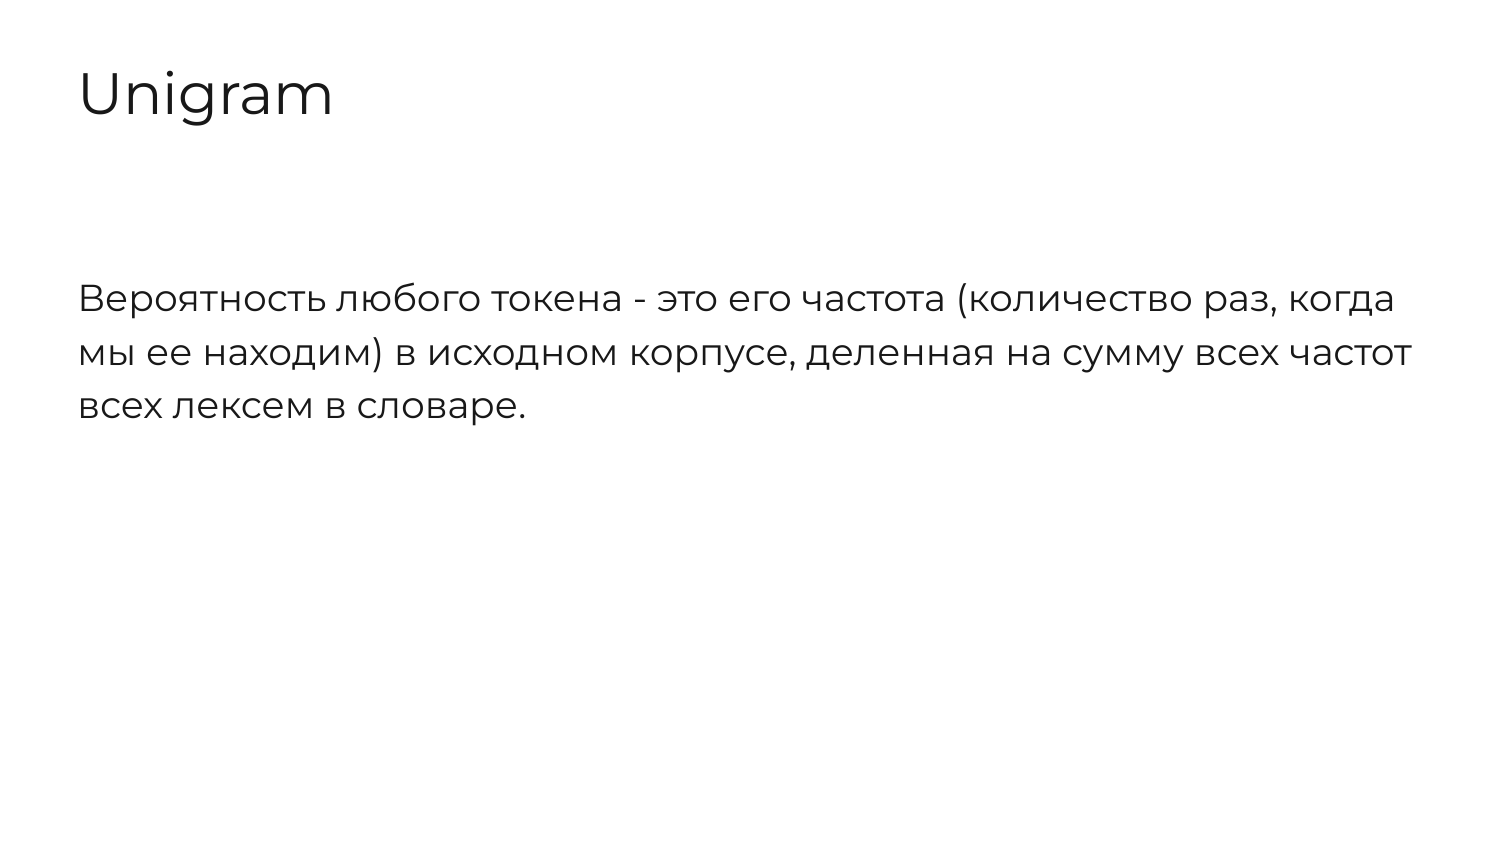

# Unigram

Вероятность любого токена - это его частота (количество раз, когда мы ее находим) в исходном корпусе, деленная на сумму всех частот всех лексем в словаре.